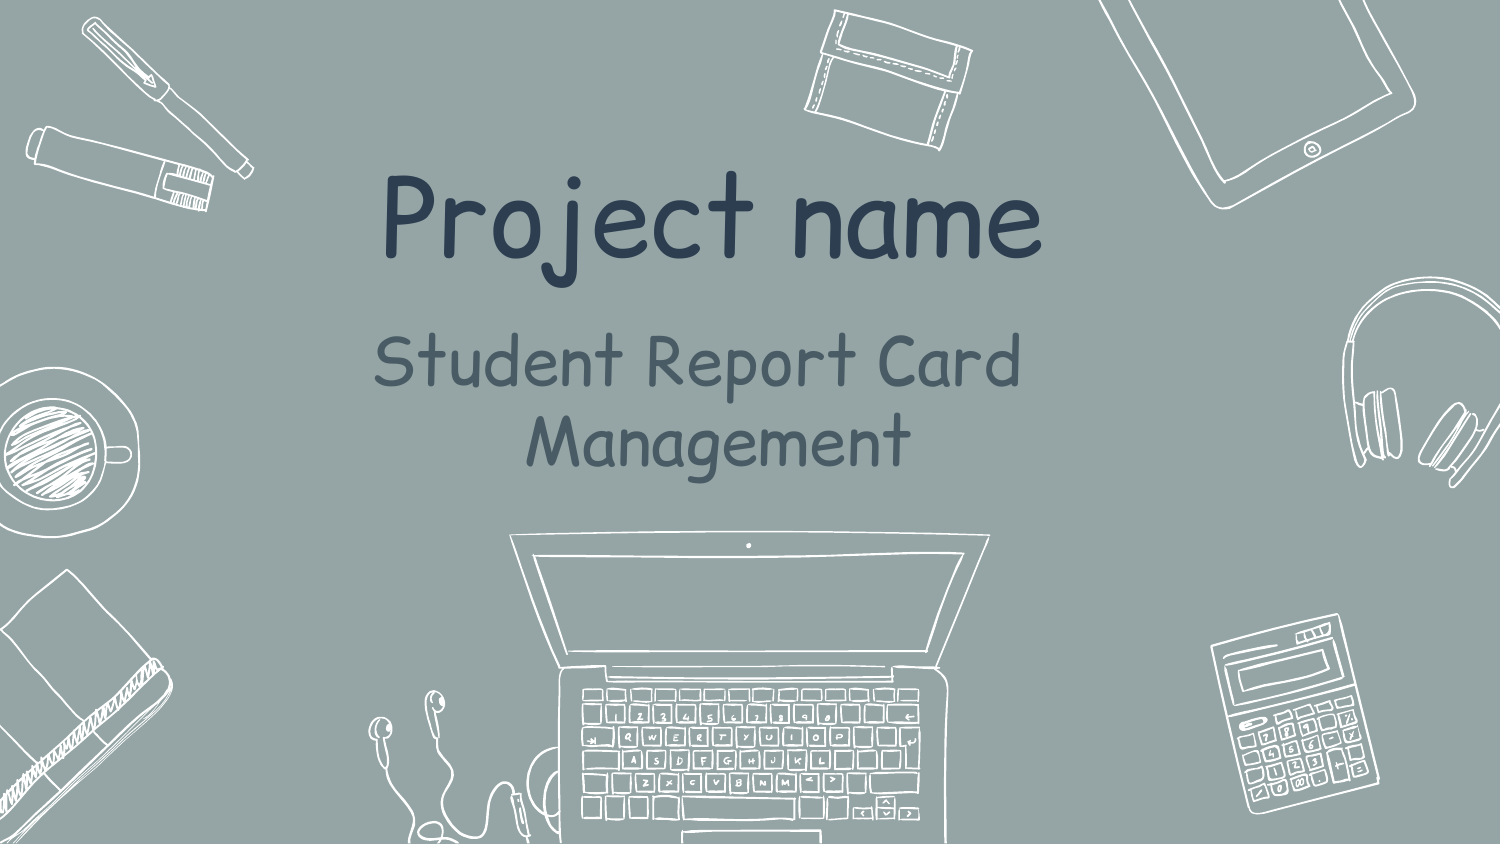

# Project name
Student Report Card Management